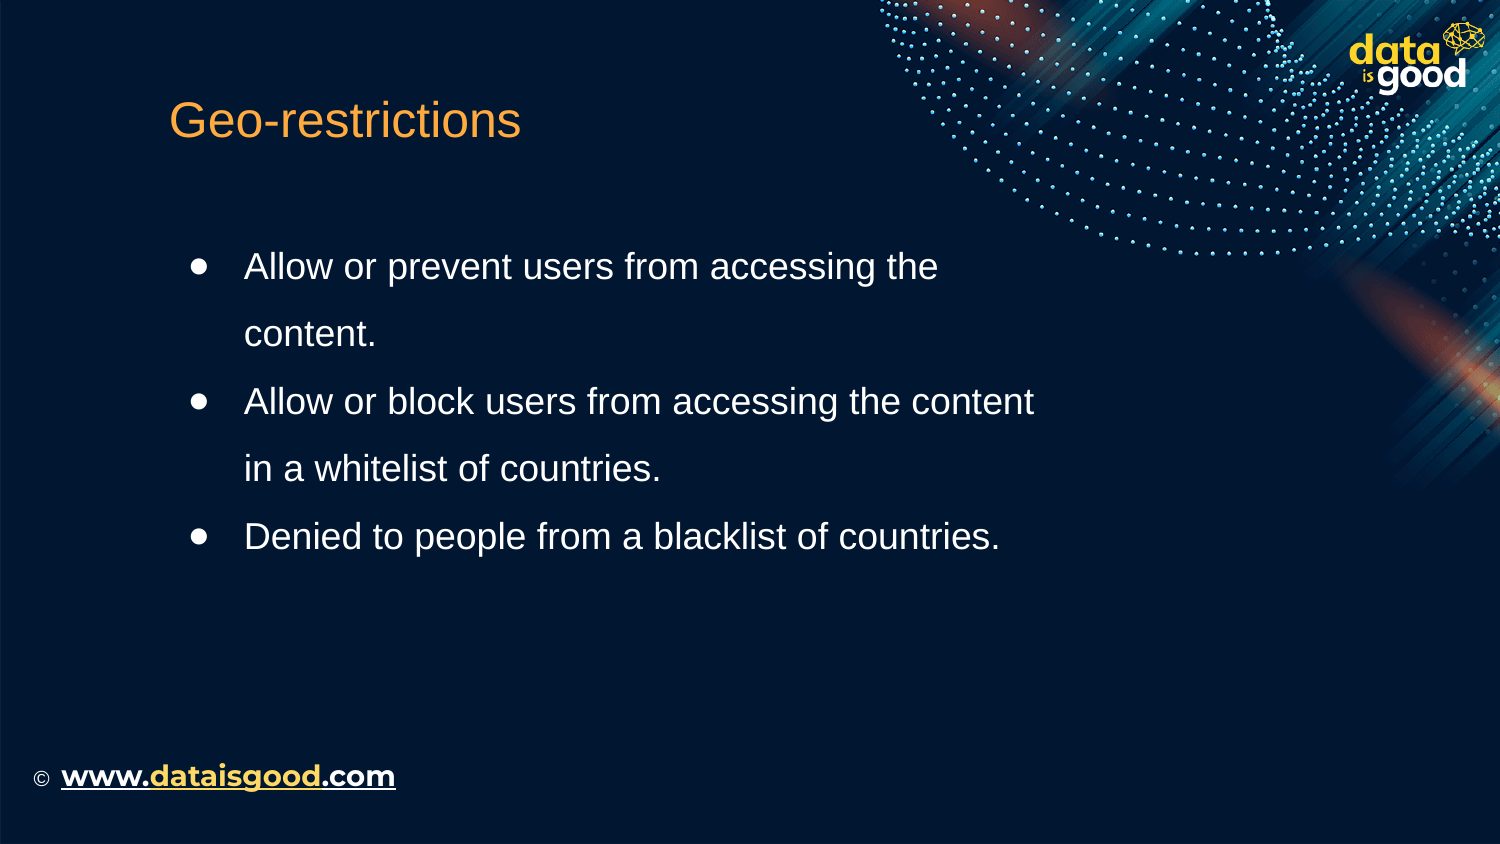

# Geo-restrictions
Allow or prevent users from accessing the content.
Allow or block users from accessing the content in a whitelist of countries.
Denied to people from a blacklist of countries.